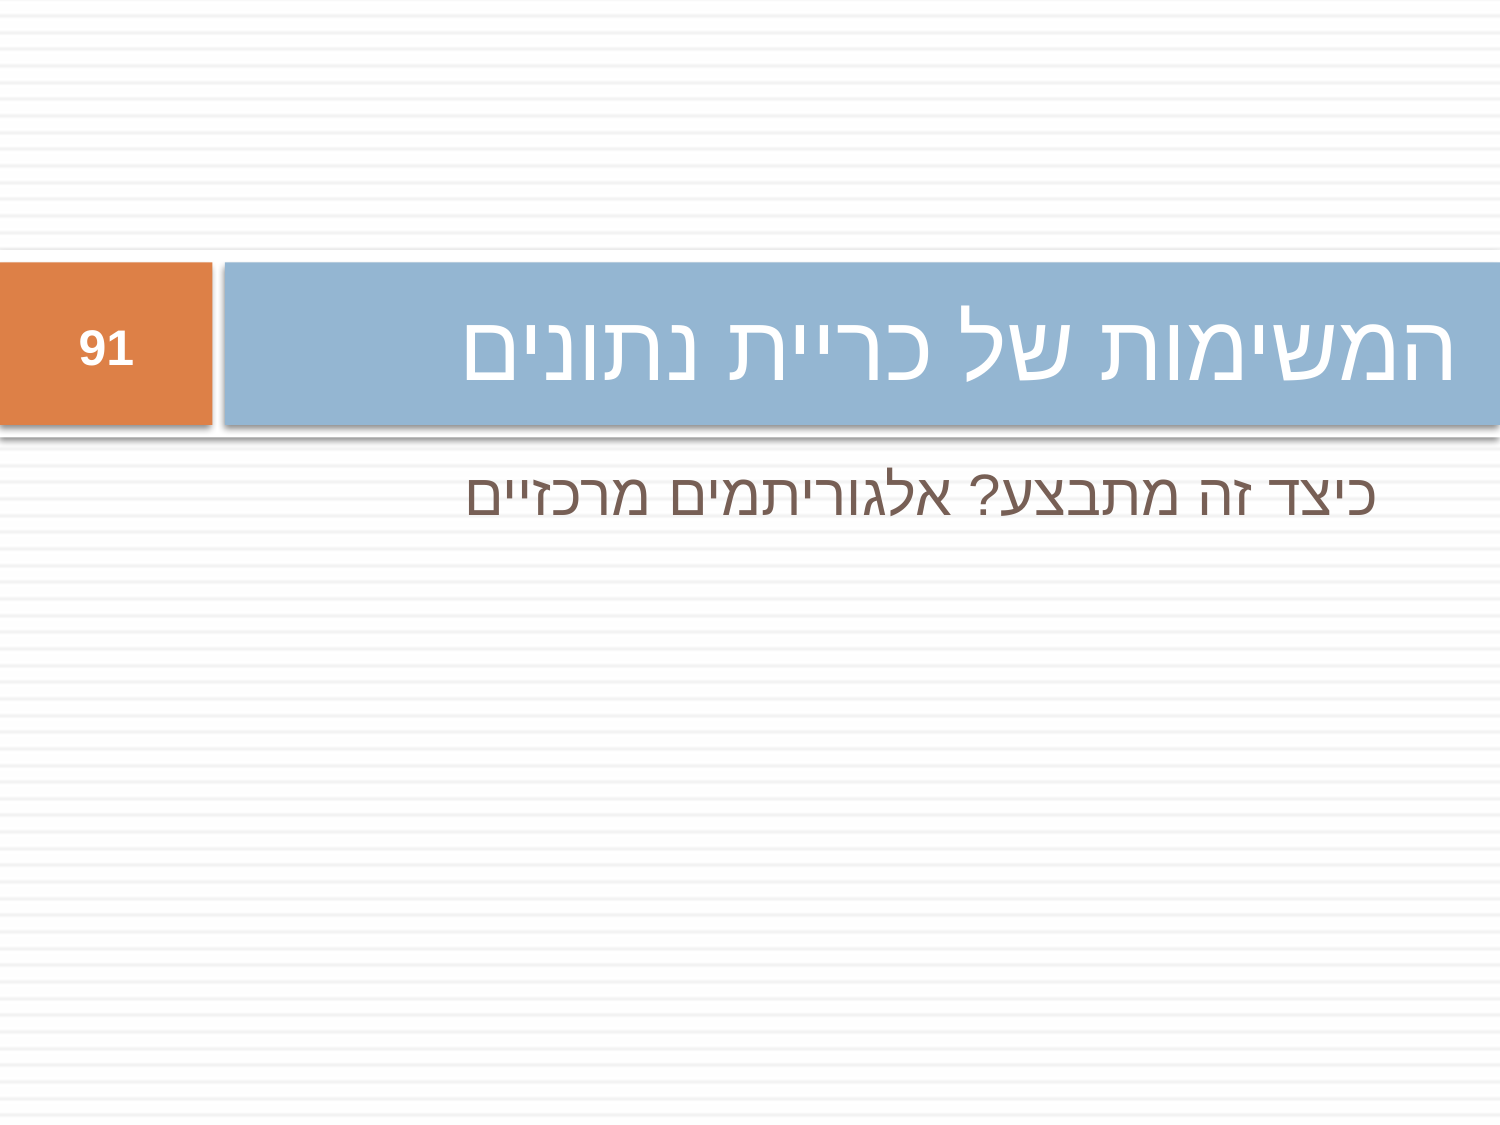

# המשימות של כריית נתונים
91
כיצד זה מתבצע? אלגוריתמים מרכזיים